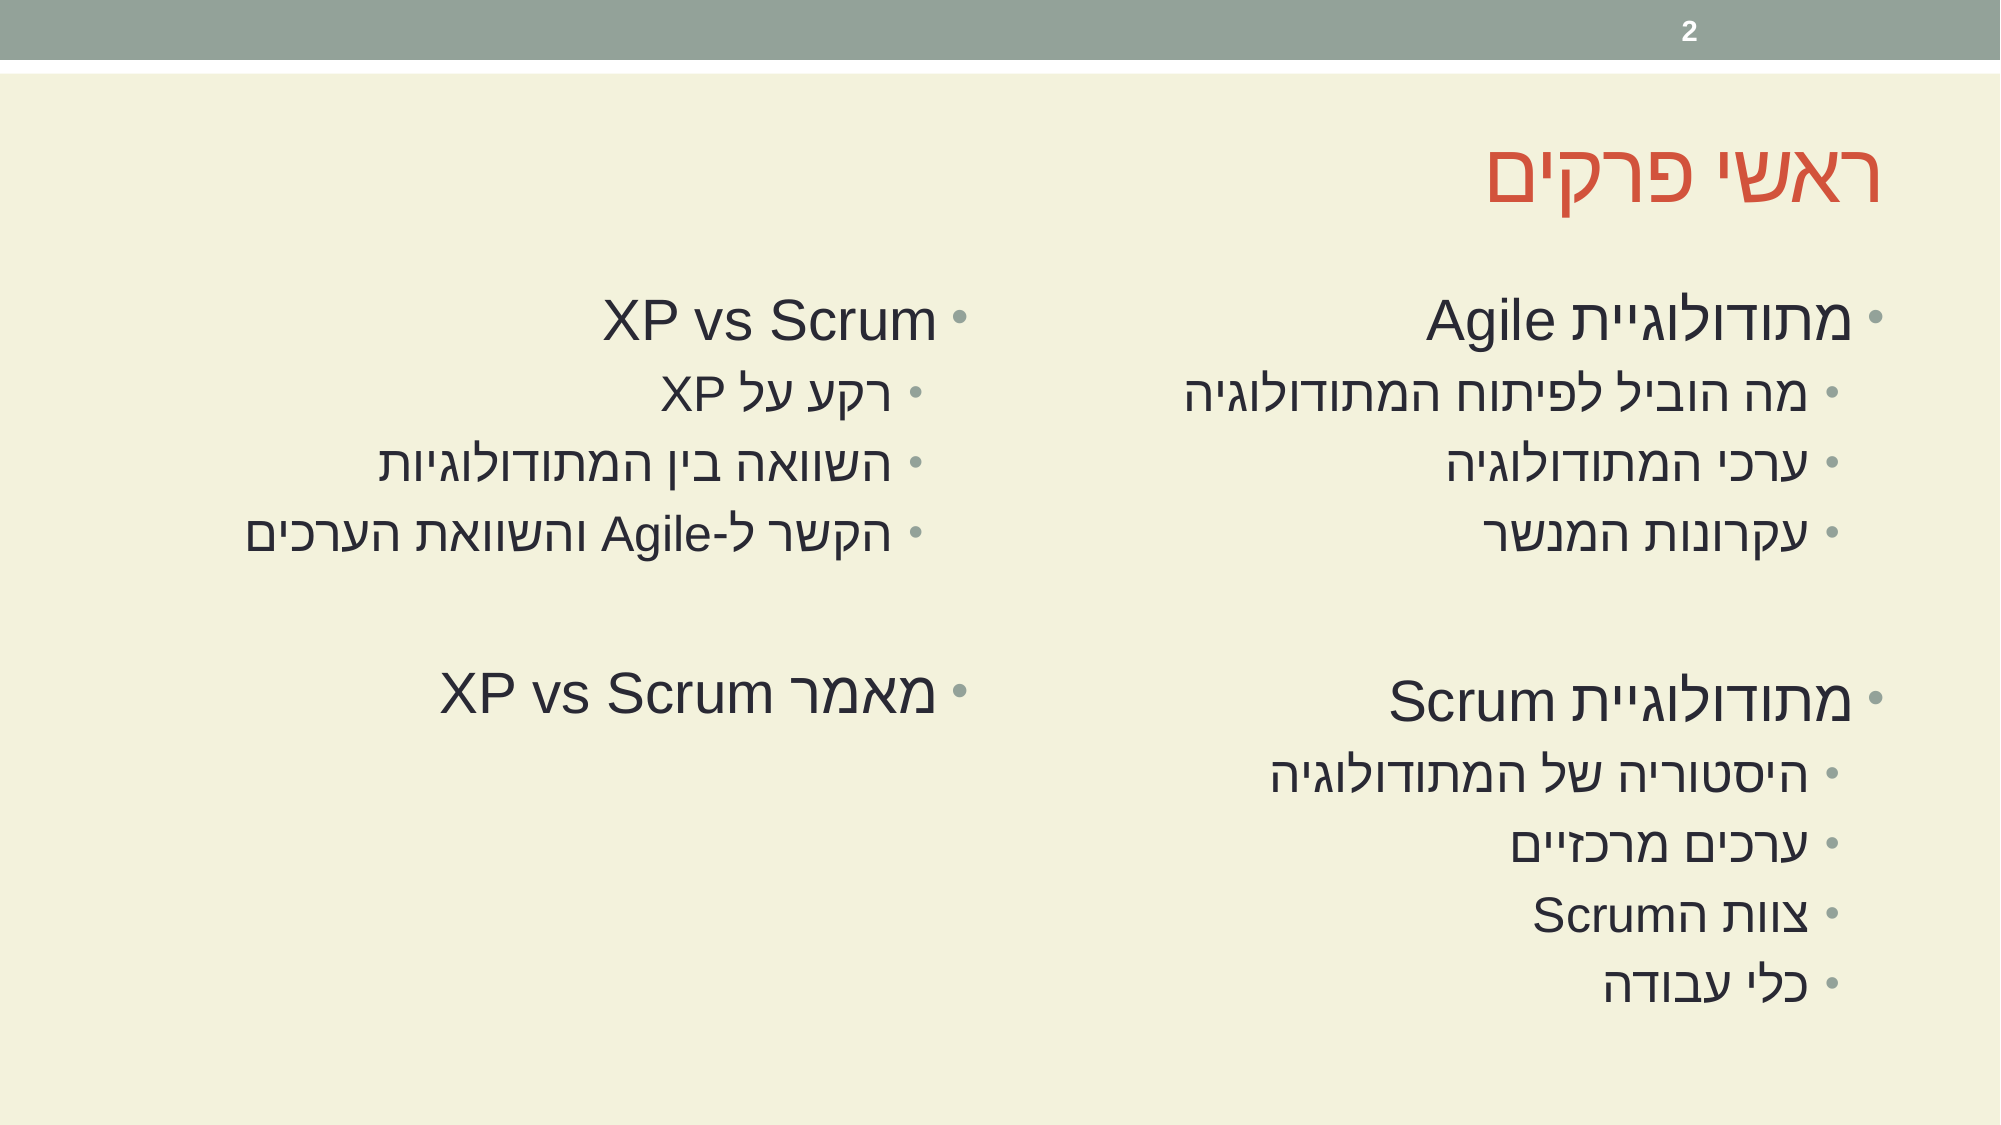

2
# ראשי פרקים
XP vs Scrum
רקע על XP
השוואה בין המתודולוגיות
הקשר ל-Agile והשוואת הערכים

מאמר XP vs Scrum

מתודולוגיית Agile
מה הוביל לפיתוח המתודולוגיה
ערכי המתודולוגיה
עקרונות המנשר

מתודולוגיית Scrum
היסטוריה של המתודולוגיה
ערכים מרכזיים
צוות הScrum
כלי עבודה